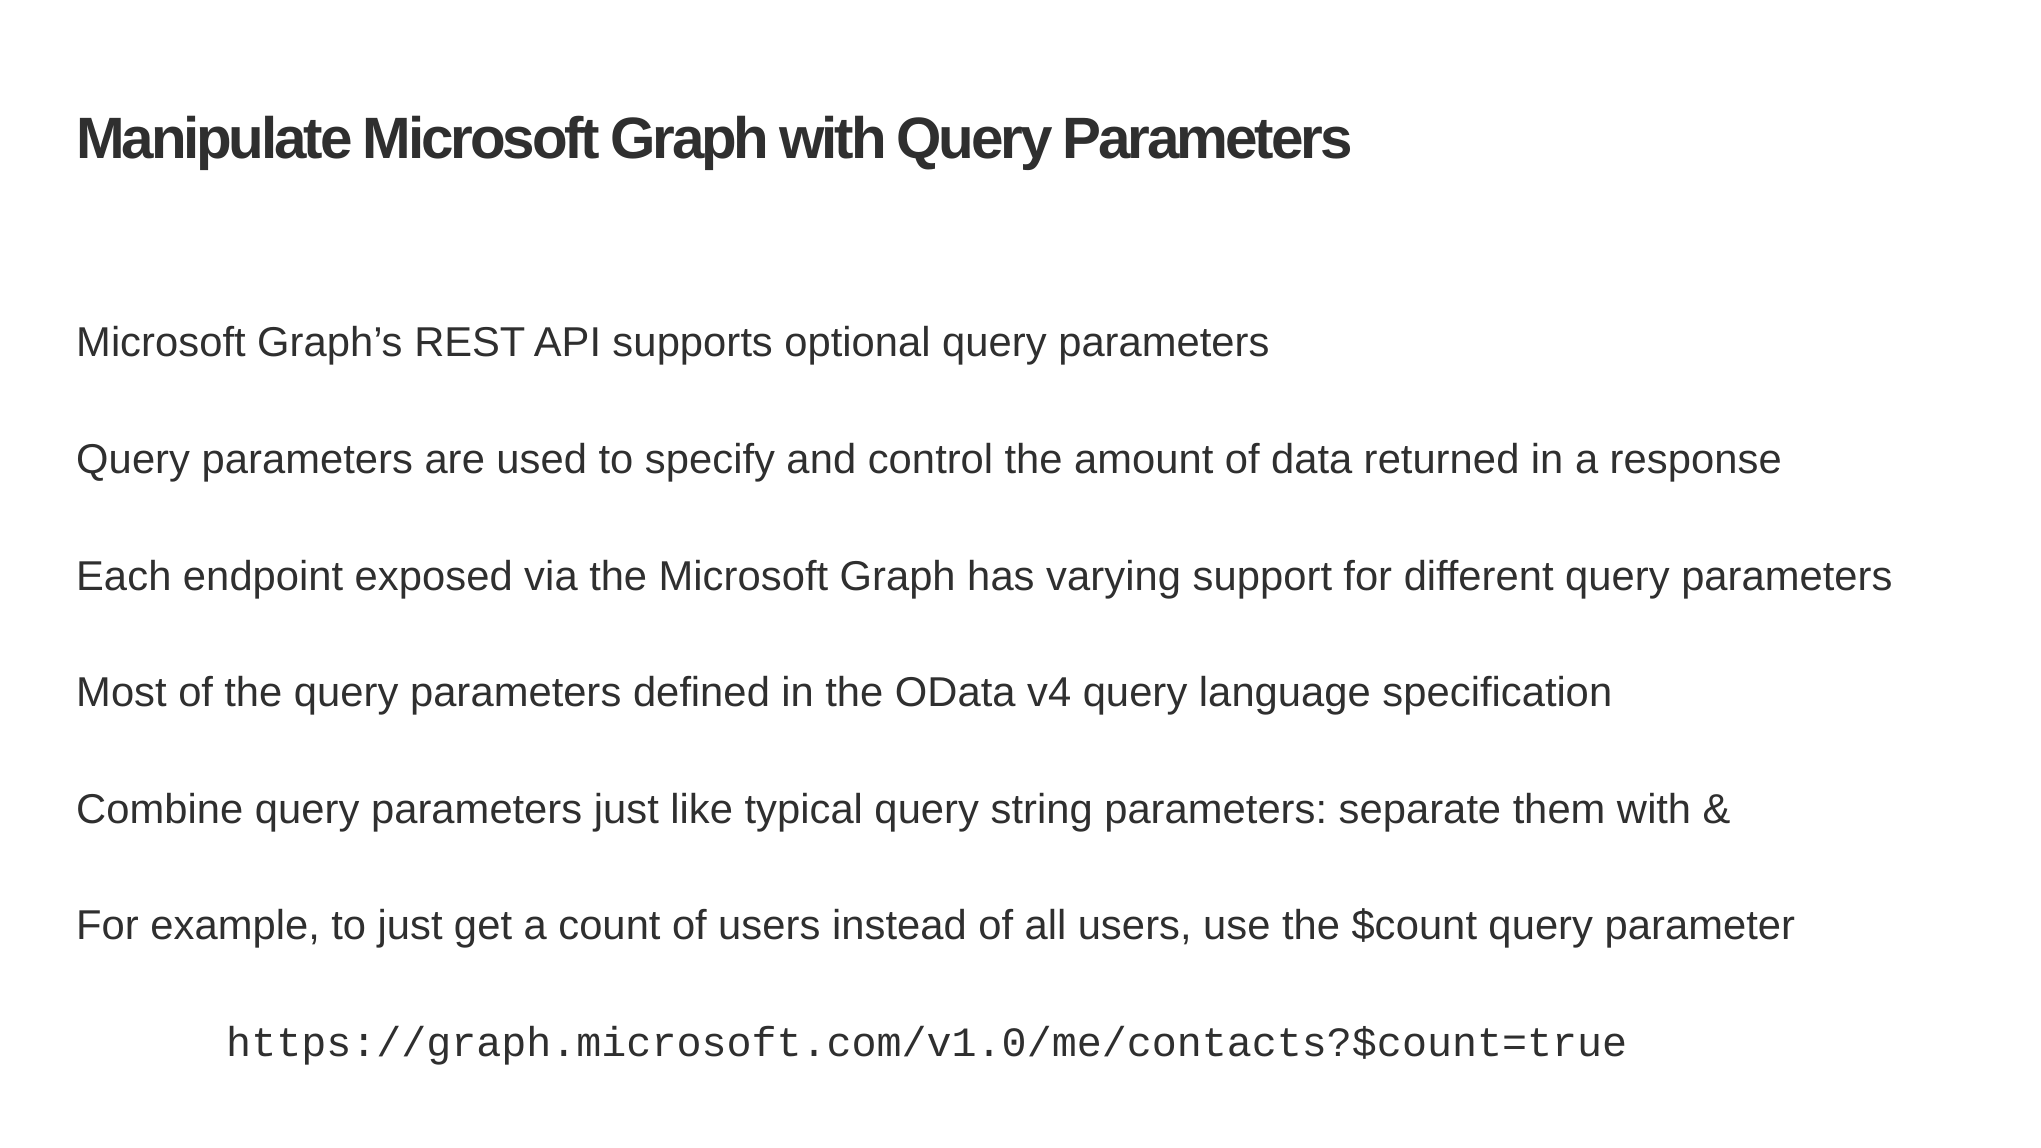

# Manipulate Microsoft Graph with Query Parameters
Microsoft Graph’s REST API supports optional query parameters

Query parameters are used to specify and control the amount of data returned in a response

Each endpoint exposed via the Microsoft Graph has varying support for different query parameters

Most of the query parameters defined in the OData v4 query language specification

Combine query parameters just like typical query string parameters: separate them with &

For example, to just get a count of users instead of all users, use the $count query parameter

	https://graph.microsoft.com/v1.0/me/contacts?$count=true